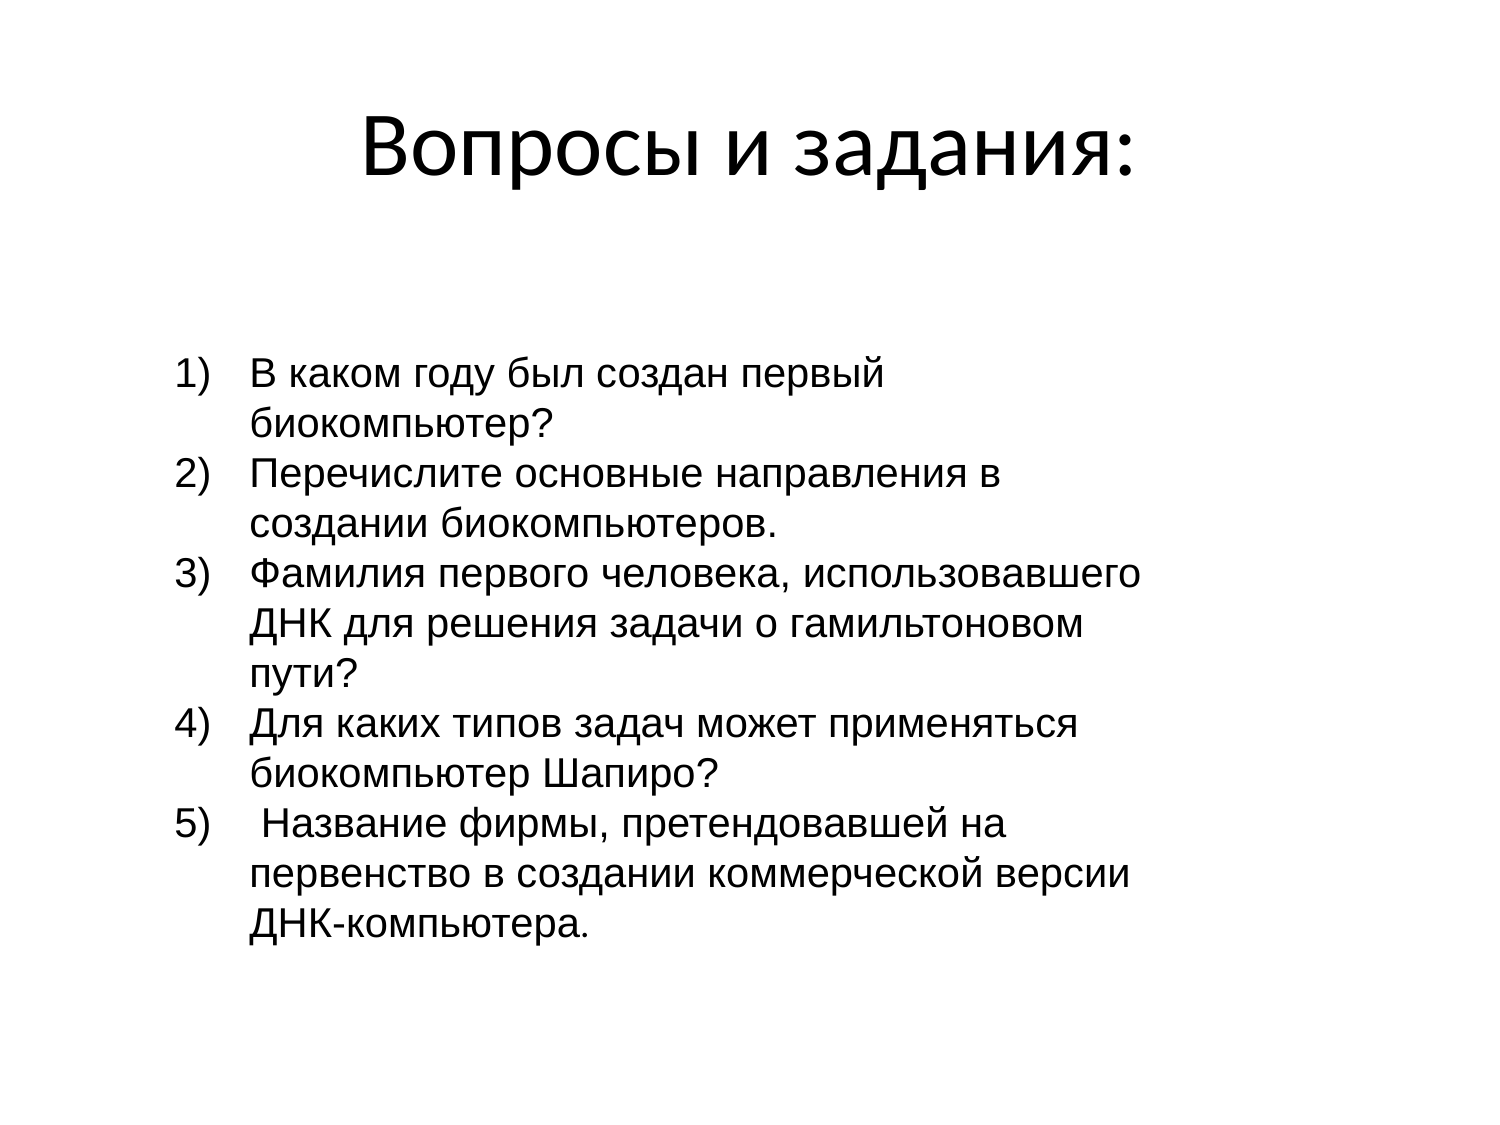

# Вопросы и задания:
В каком году был создан первый биокомпьютер?
Перечислите основные направления в создании биокомпьютеров.
Фамилия первого человека, использовавшего ДНК для решения задачи о гамильтоновом пути?
Для каких типов задач может применяться биокомпьютер Шапиро?
 Название фирмы, претендовавшей на первенство в создании коммерческой версии ДНК-компьютера.